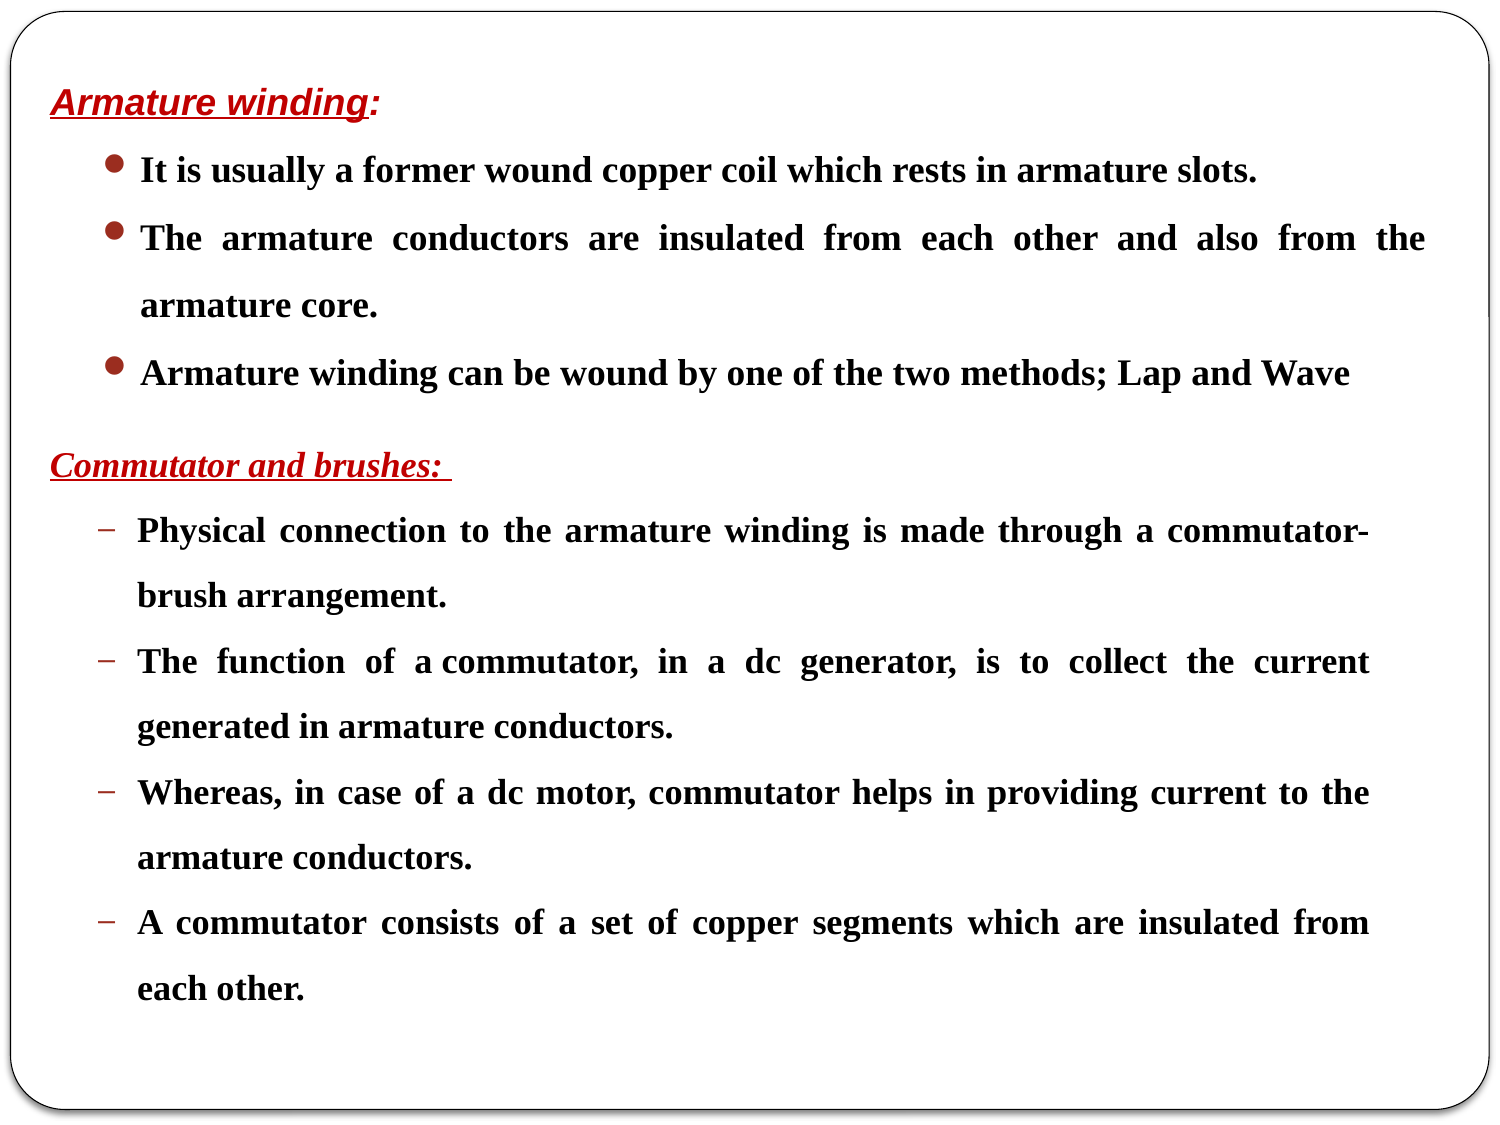

Armature winding:
It is usually a former wound copper coil which rests in armature slots.
The armature conductors are insulated from each other and also from the armature core.
Armature winding can be wound by one of the two methods; Lap and Wave

Commutator and brushes:
Physical connection to the armature winding is made through a commutator-brush arrangement.
The function of a commutator, in a dc generator, is to collect the current generated in armature conductors.
Whereas, in case of a dc motor, commutator helps in providing current to the armature conductors.
A commutator consists of a set of copper segments which are insulated from each other.